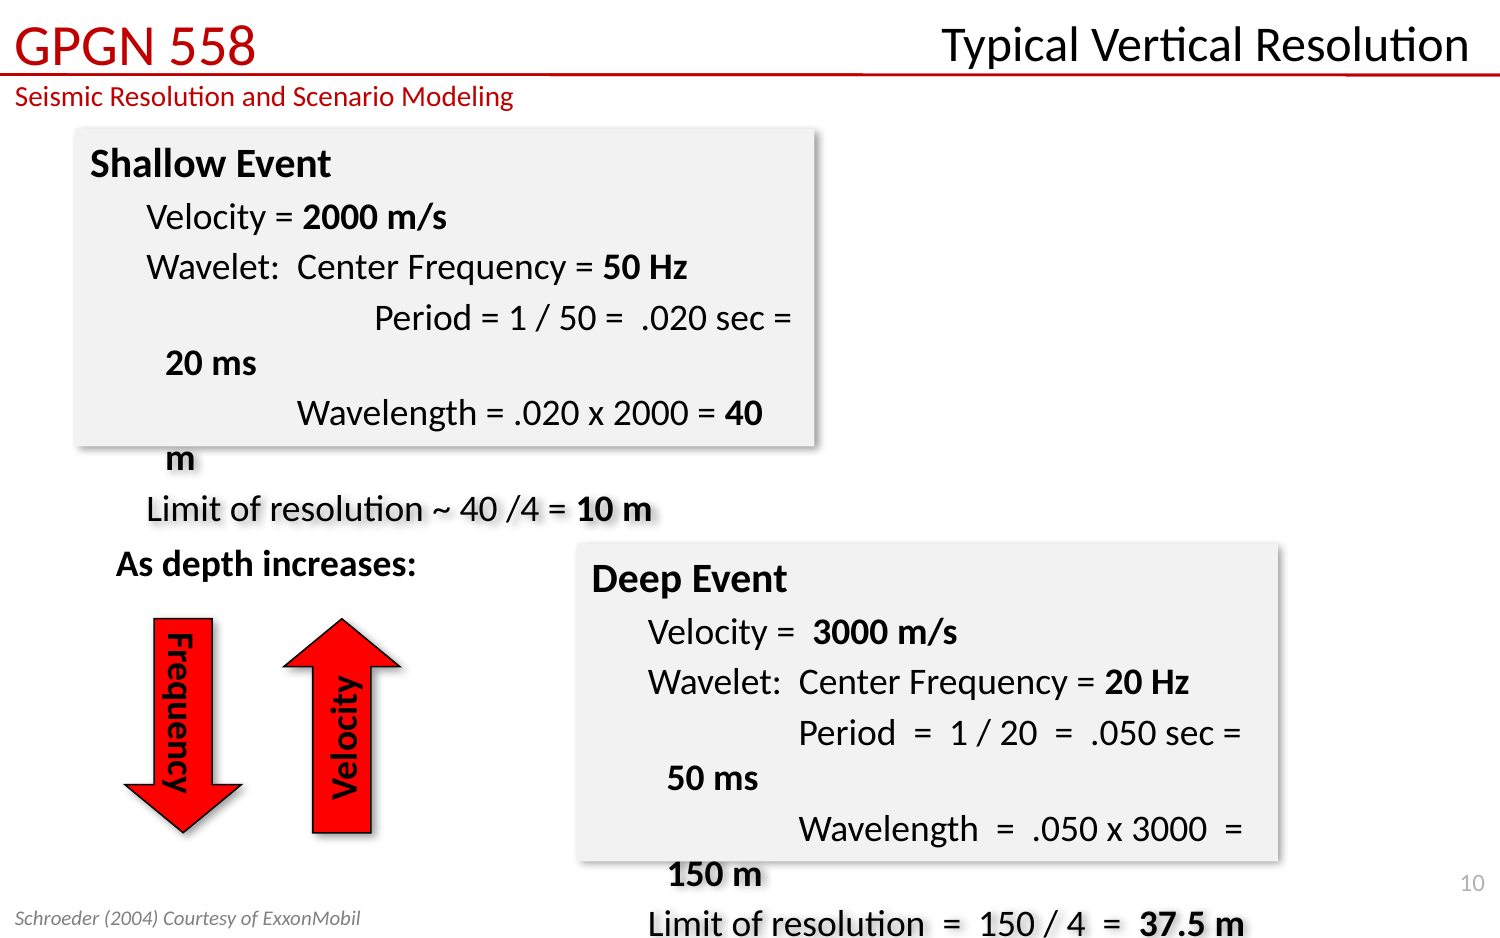

# Typical Vertical Resolution
Shallow Event
Velocity = 2000 m/s
Wavelet:  Center Frequency = 50 Hz
	       Period = 1 / 50 =  .020 sec = 20 ms
          Wavelength = .020 x 2000 = 40 m
Limit of resolution ~ 40 /4 = 10 m
As depth increases:
Deep Event
Velocity =  3000 m/s
Wavelet:  Center Frequency = 20 Hz
          Period  =  1 / 20  =  .050 sec = 50 ms
          Wavelength  =  .050 x 3000  =  150 m
Limit of resolution  =  150 / 4  =  37.5 m
Frequency
Velocity
10
Schroeder (2004) Courtesy of ExxonMobil